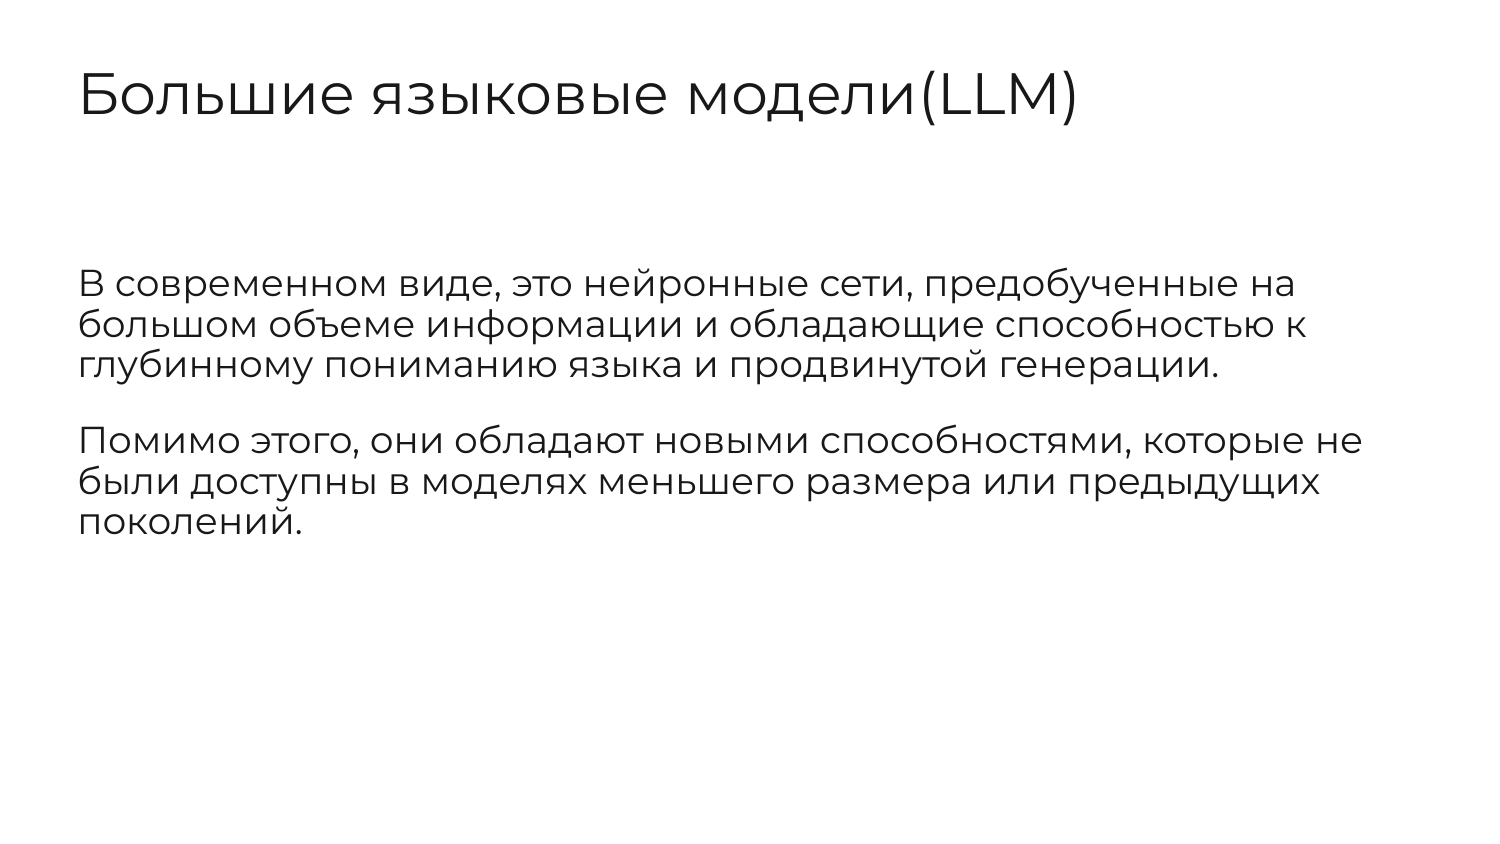

# Большие языковые модели(LLM)

В современном виде, это нейронные сети, предобученные на большом объеме информации и обладающие способностью к глубинному пониманию языка и продвинутой генерации.
Помимо этого, они обладают новыми способностями, которые не были доступны в моделях меньшего размера или предыдущих поколений.